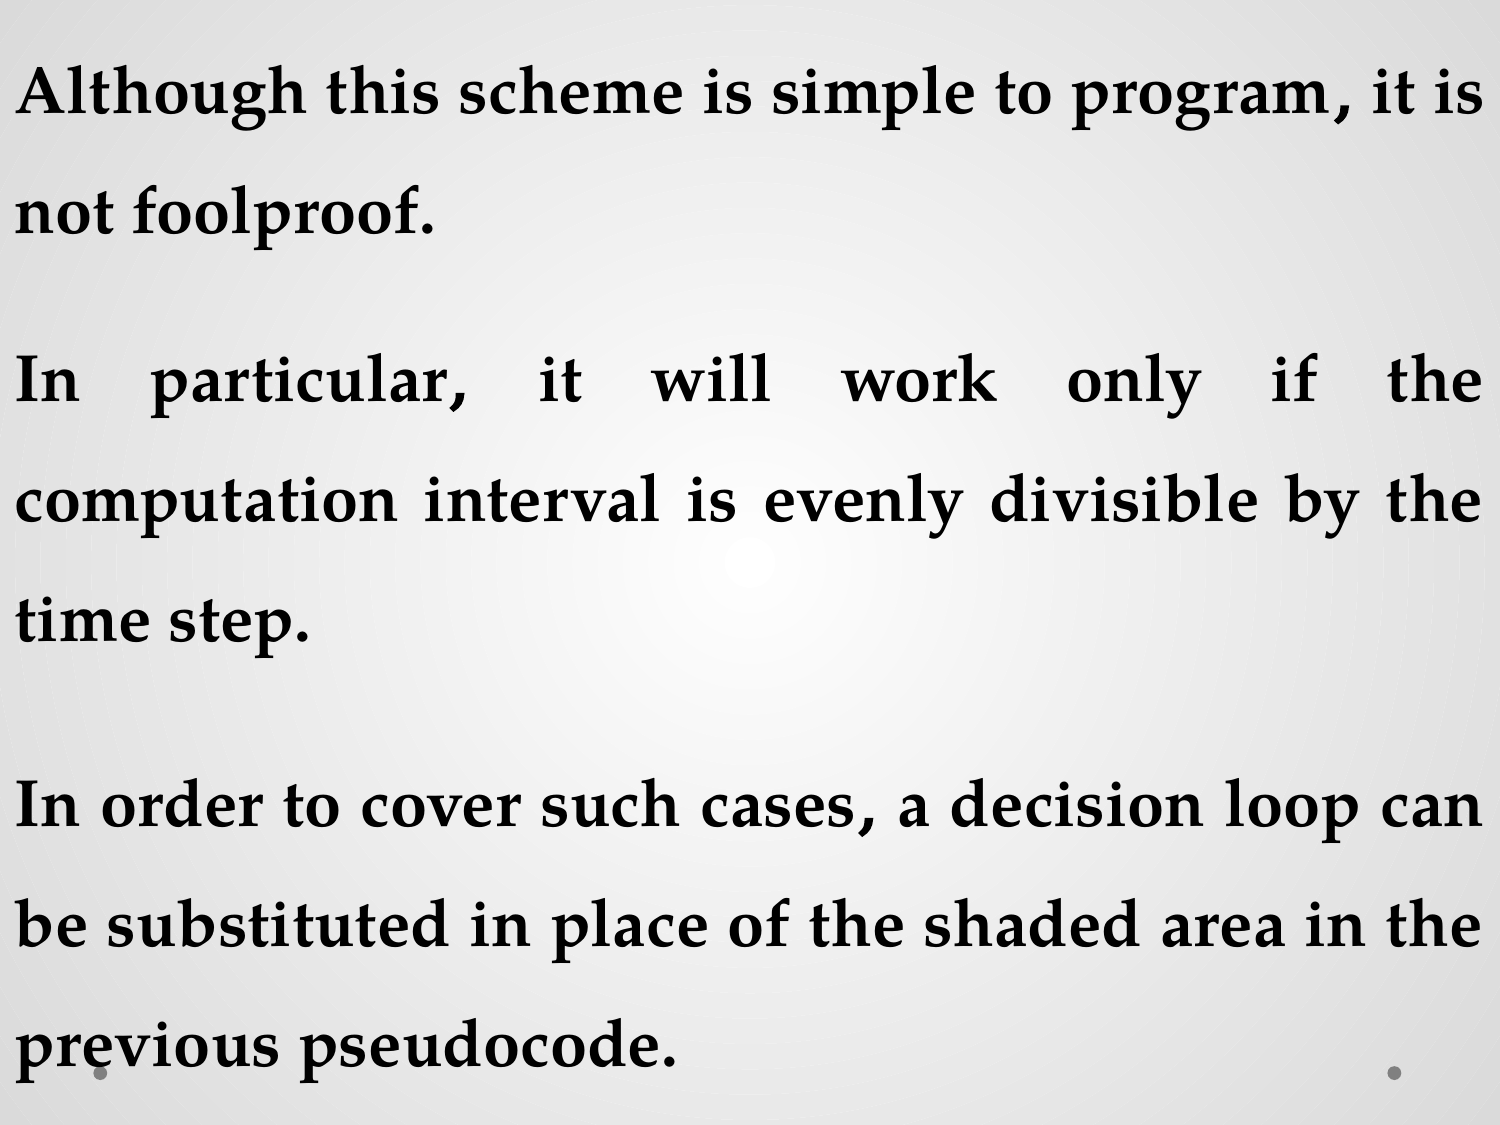

Although this scheme is simple to program, it is not foolproof.
In particular, it will work only if the computation interval is evenly divisible by the time step.
In order to cover such cases, a decision loop can be substituted in place of the shaded area in the previous pseudocode.